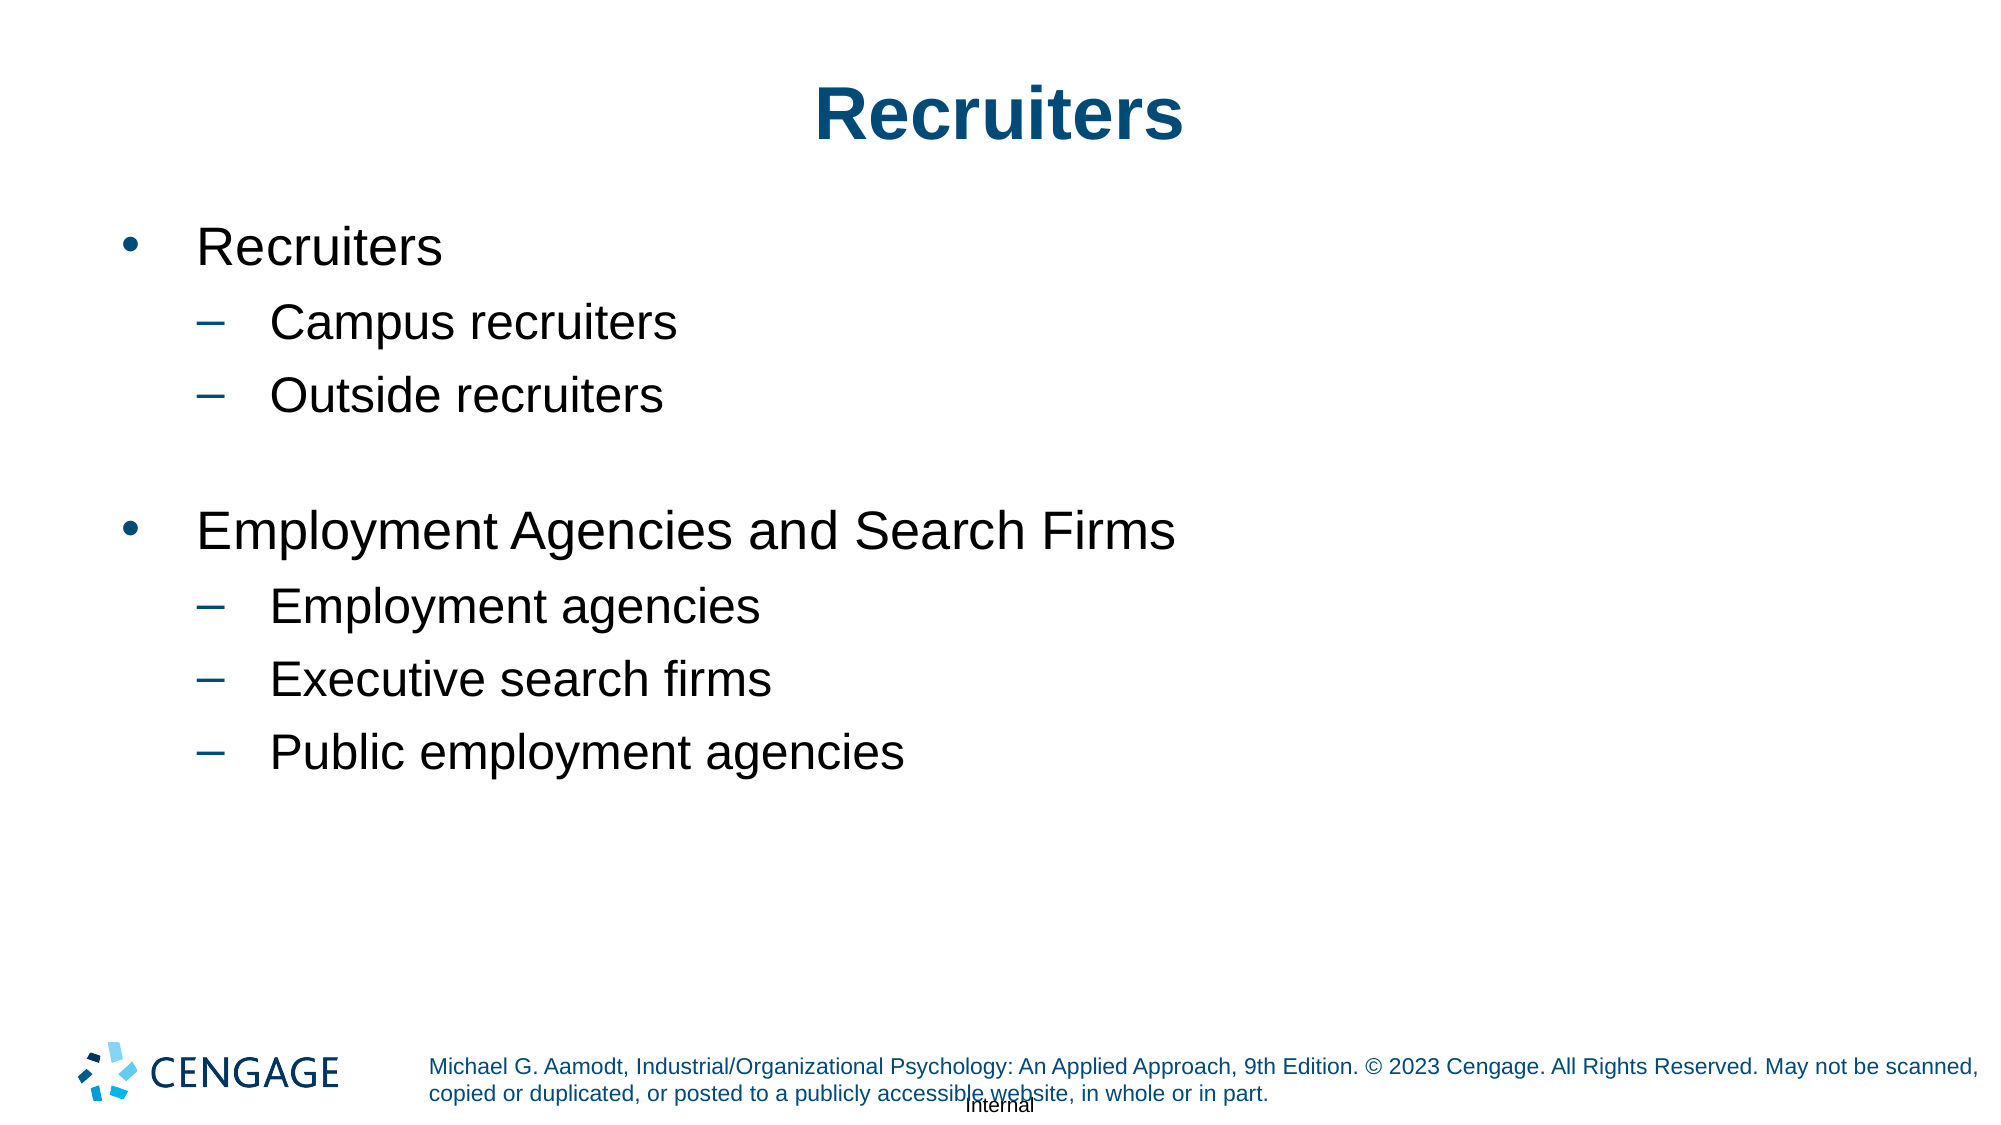

# Recruiters
Recruiters
Campus recruiters
Outside recruiters
Employment Agencies and Search Firms
Employment agencies
Executive search firms
Public employment agencies